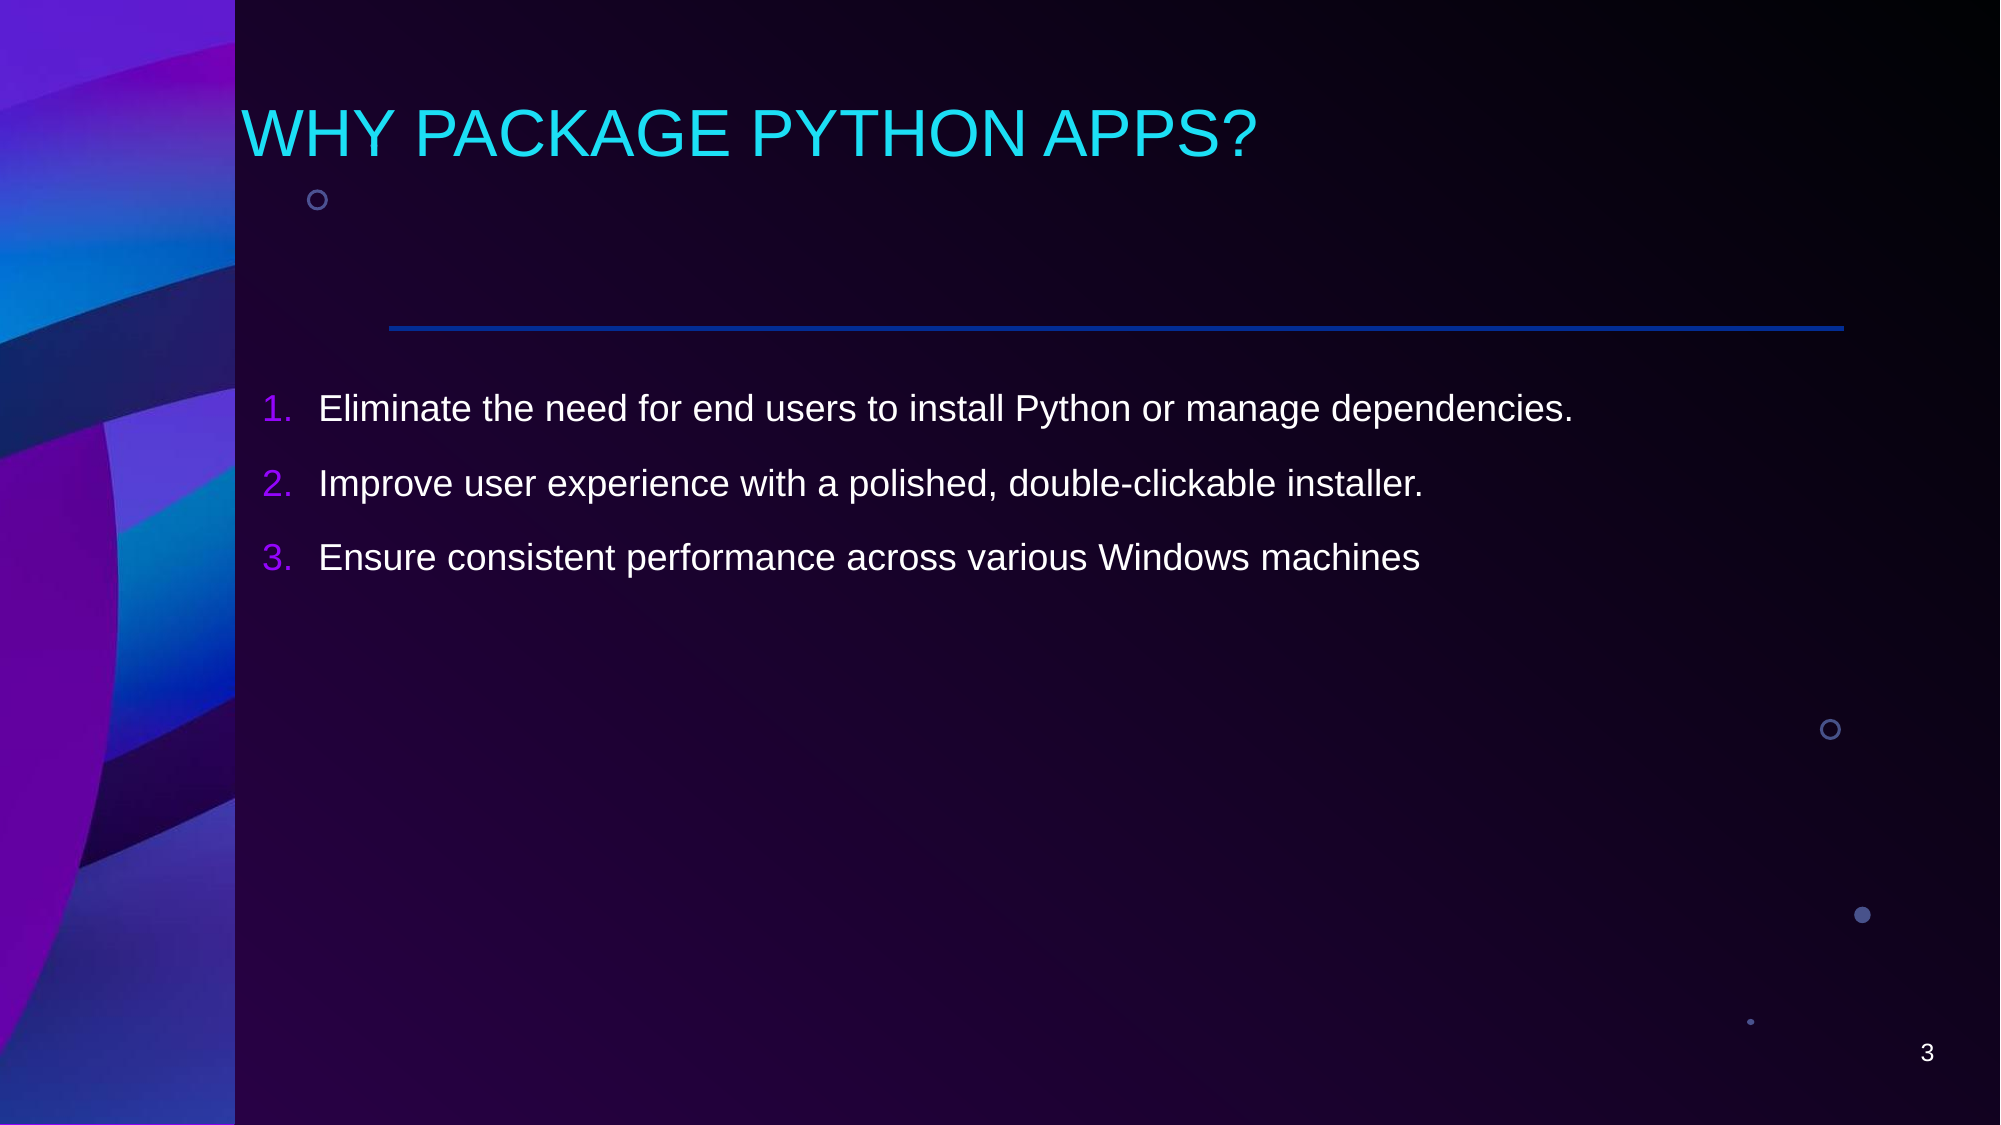

# WHY PACKAGE PYTHON APPS?
Eliminate the need for end users to install Python or manage dependencies.
Improve user experience with a polished, double-clickable installer.
Ensure consistent performance across various Windows machines
3